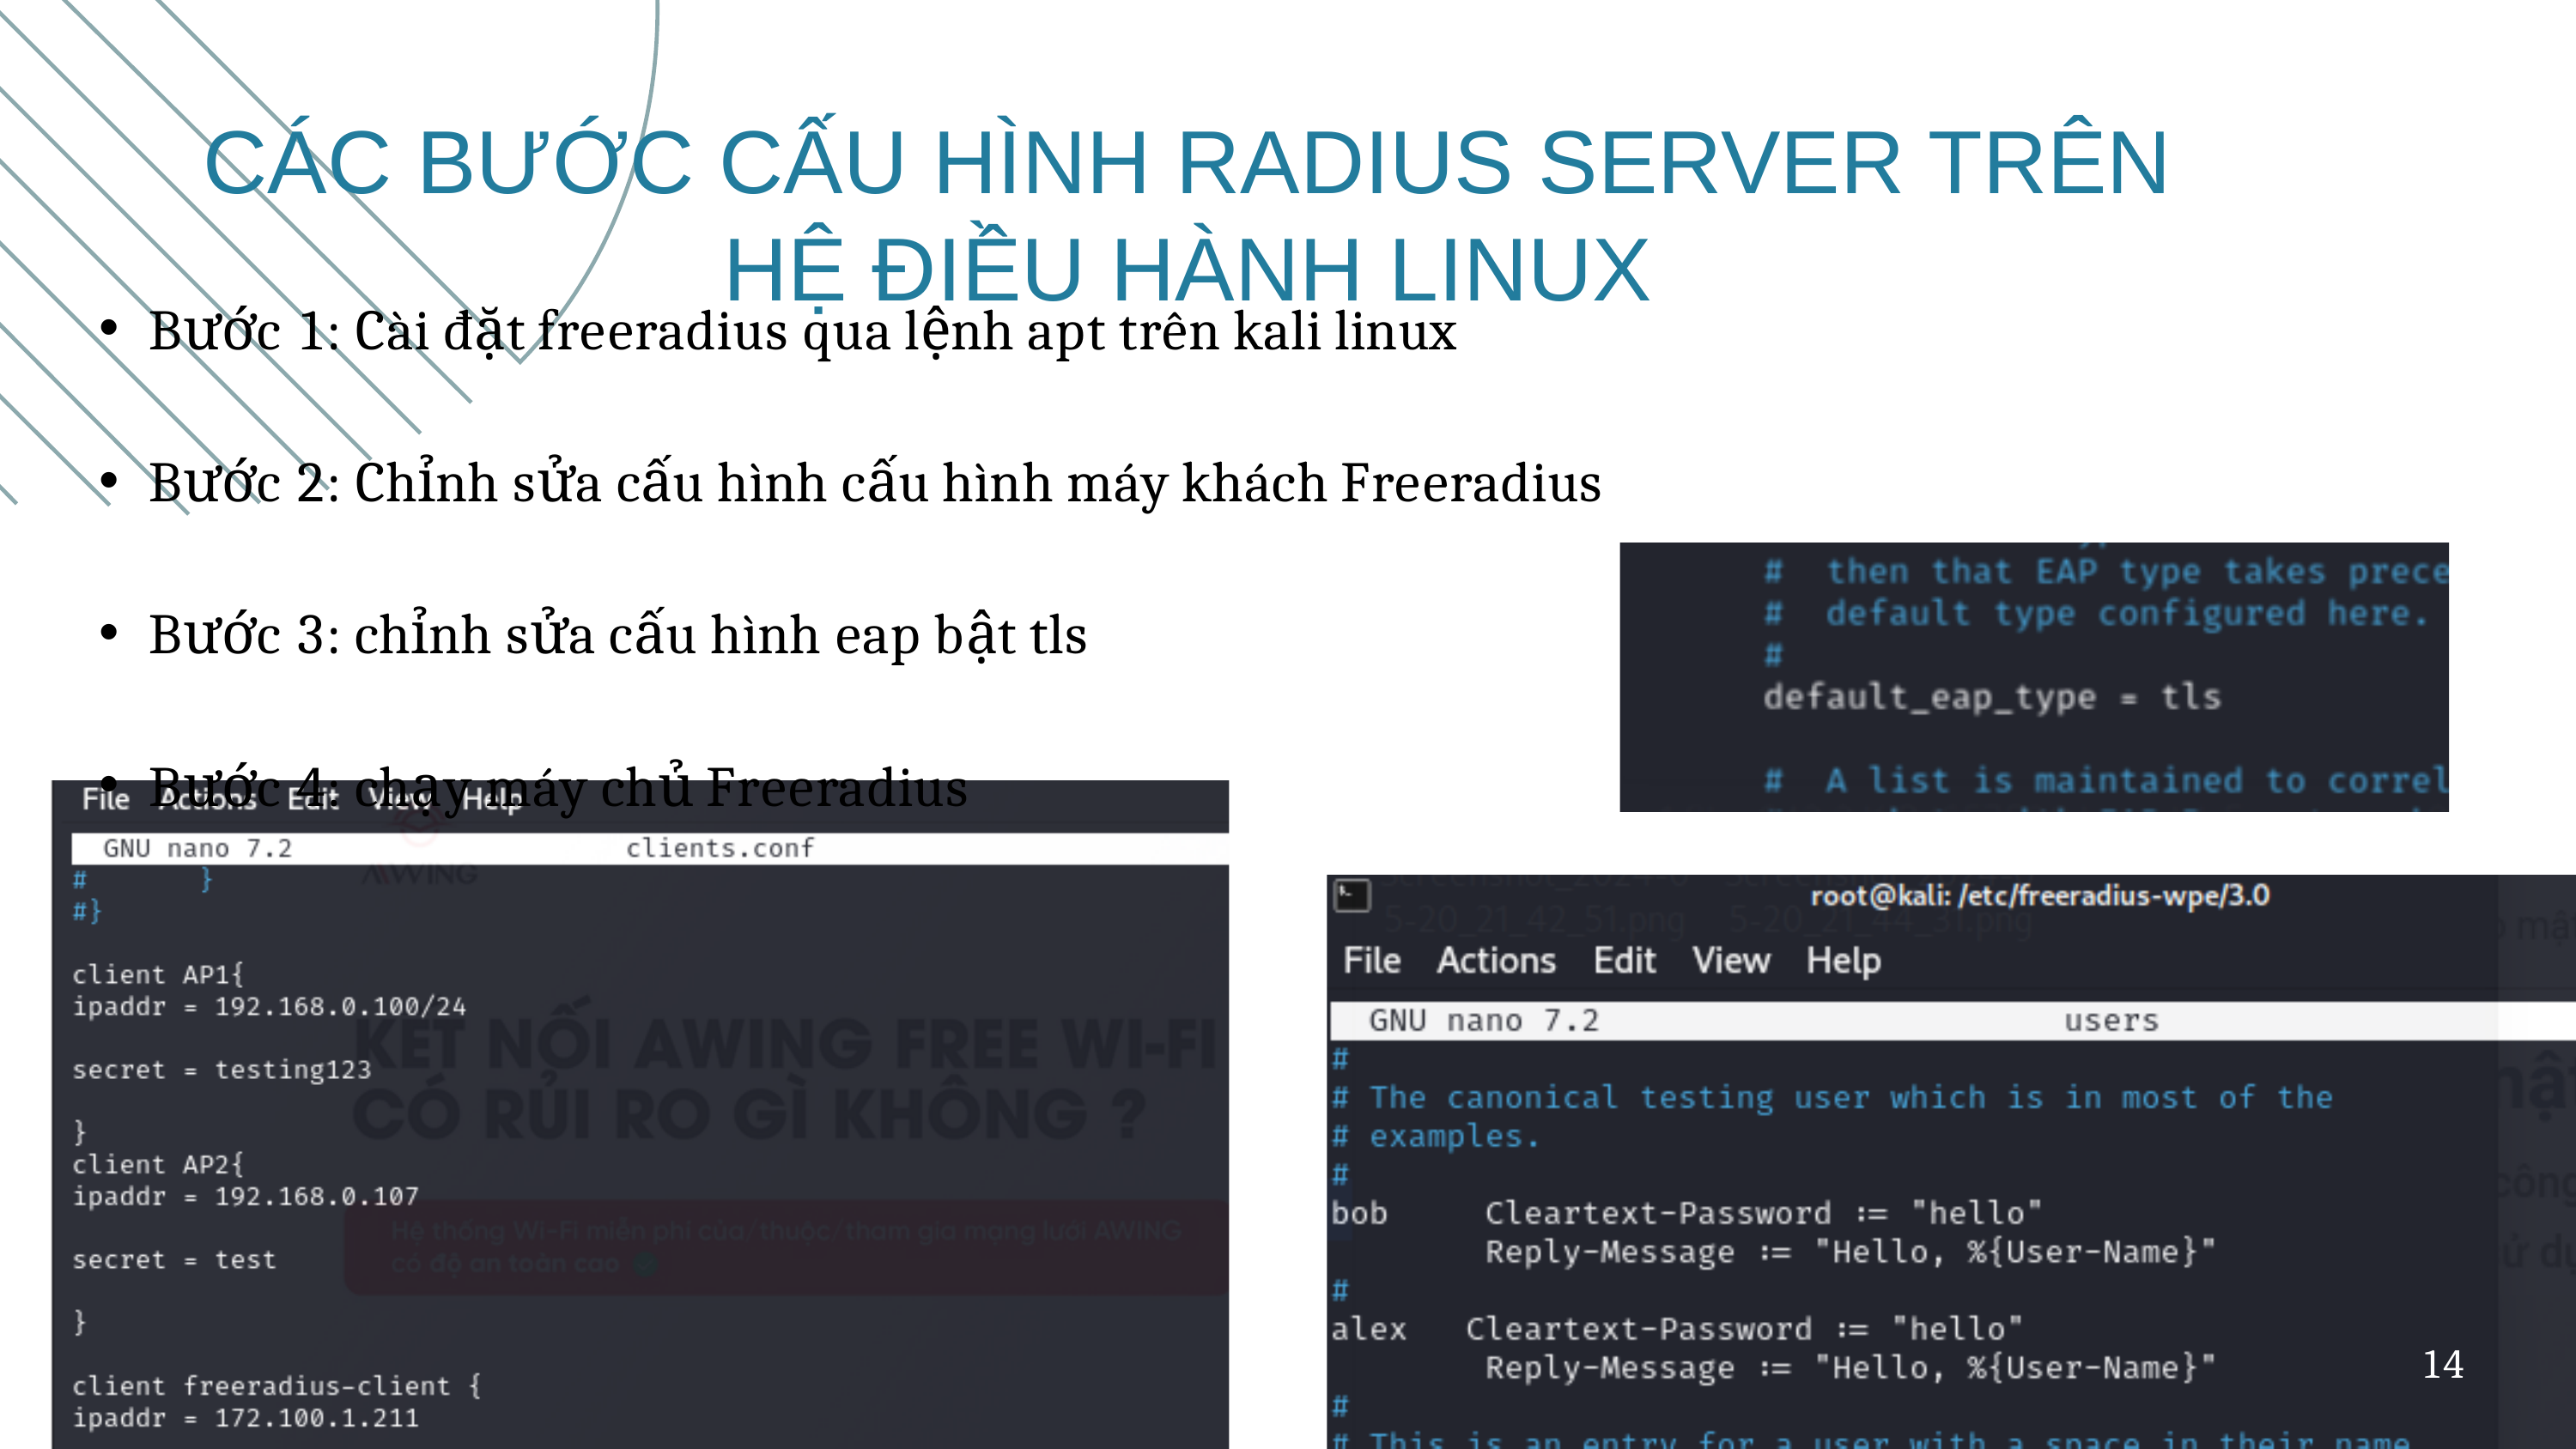

CÁC BƯỚC CẤU HÌNH RADIUS SERVER TRÊN HỆ ĐIỀU HÀNH LINUX
Bước 1: Cài đặt freeradius qua lệnh apt trên kali linux

Bước 2: Chỉnh sửa cấu hình cấu hình máy khách Freeradius

Bước 3: chỉnh sửa cấu hình eap bật tls

Bước 4: chạy máy chủ Freeradius

14